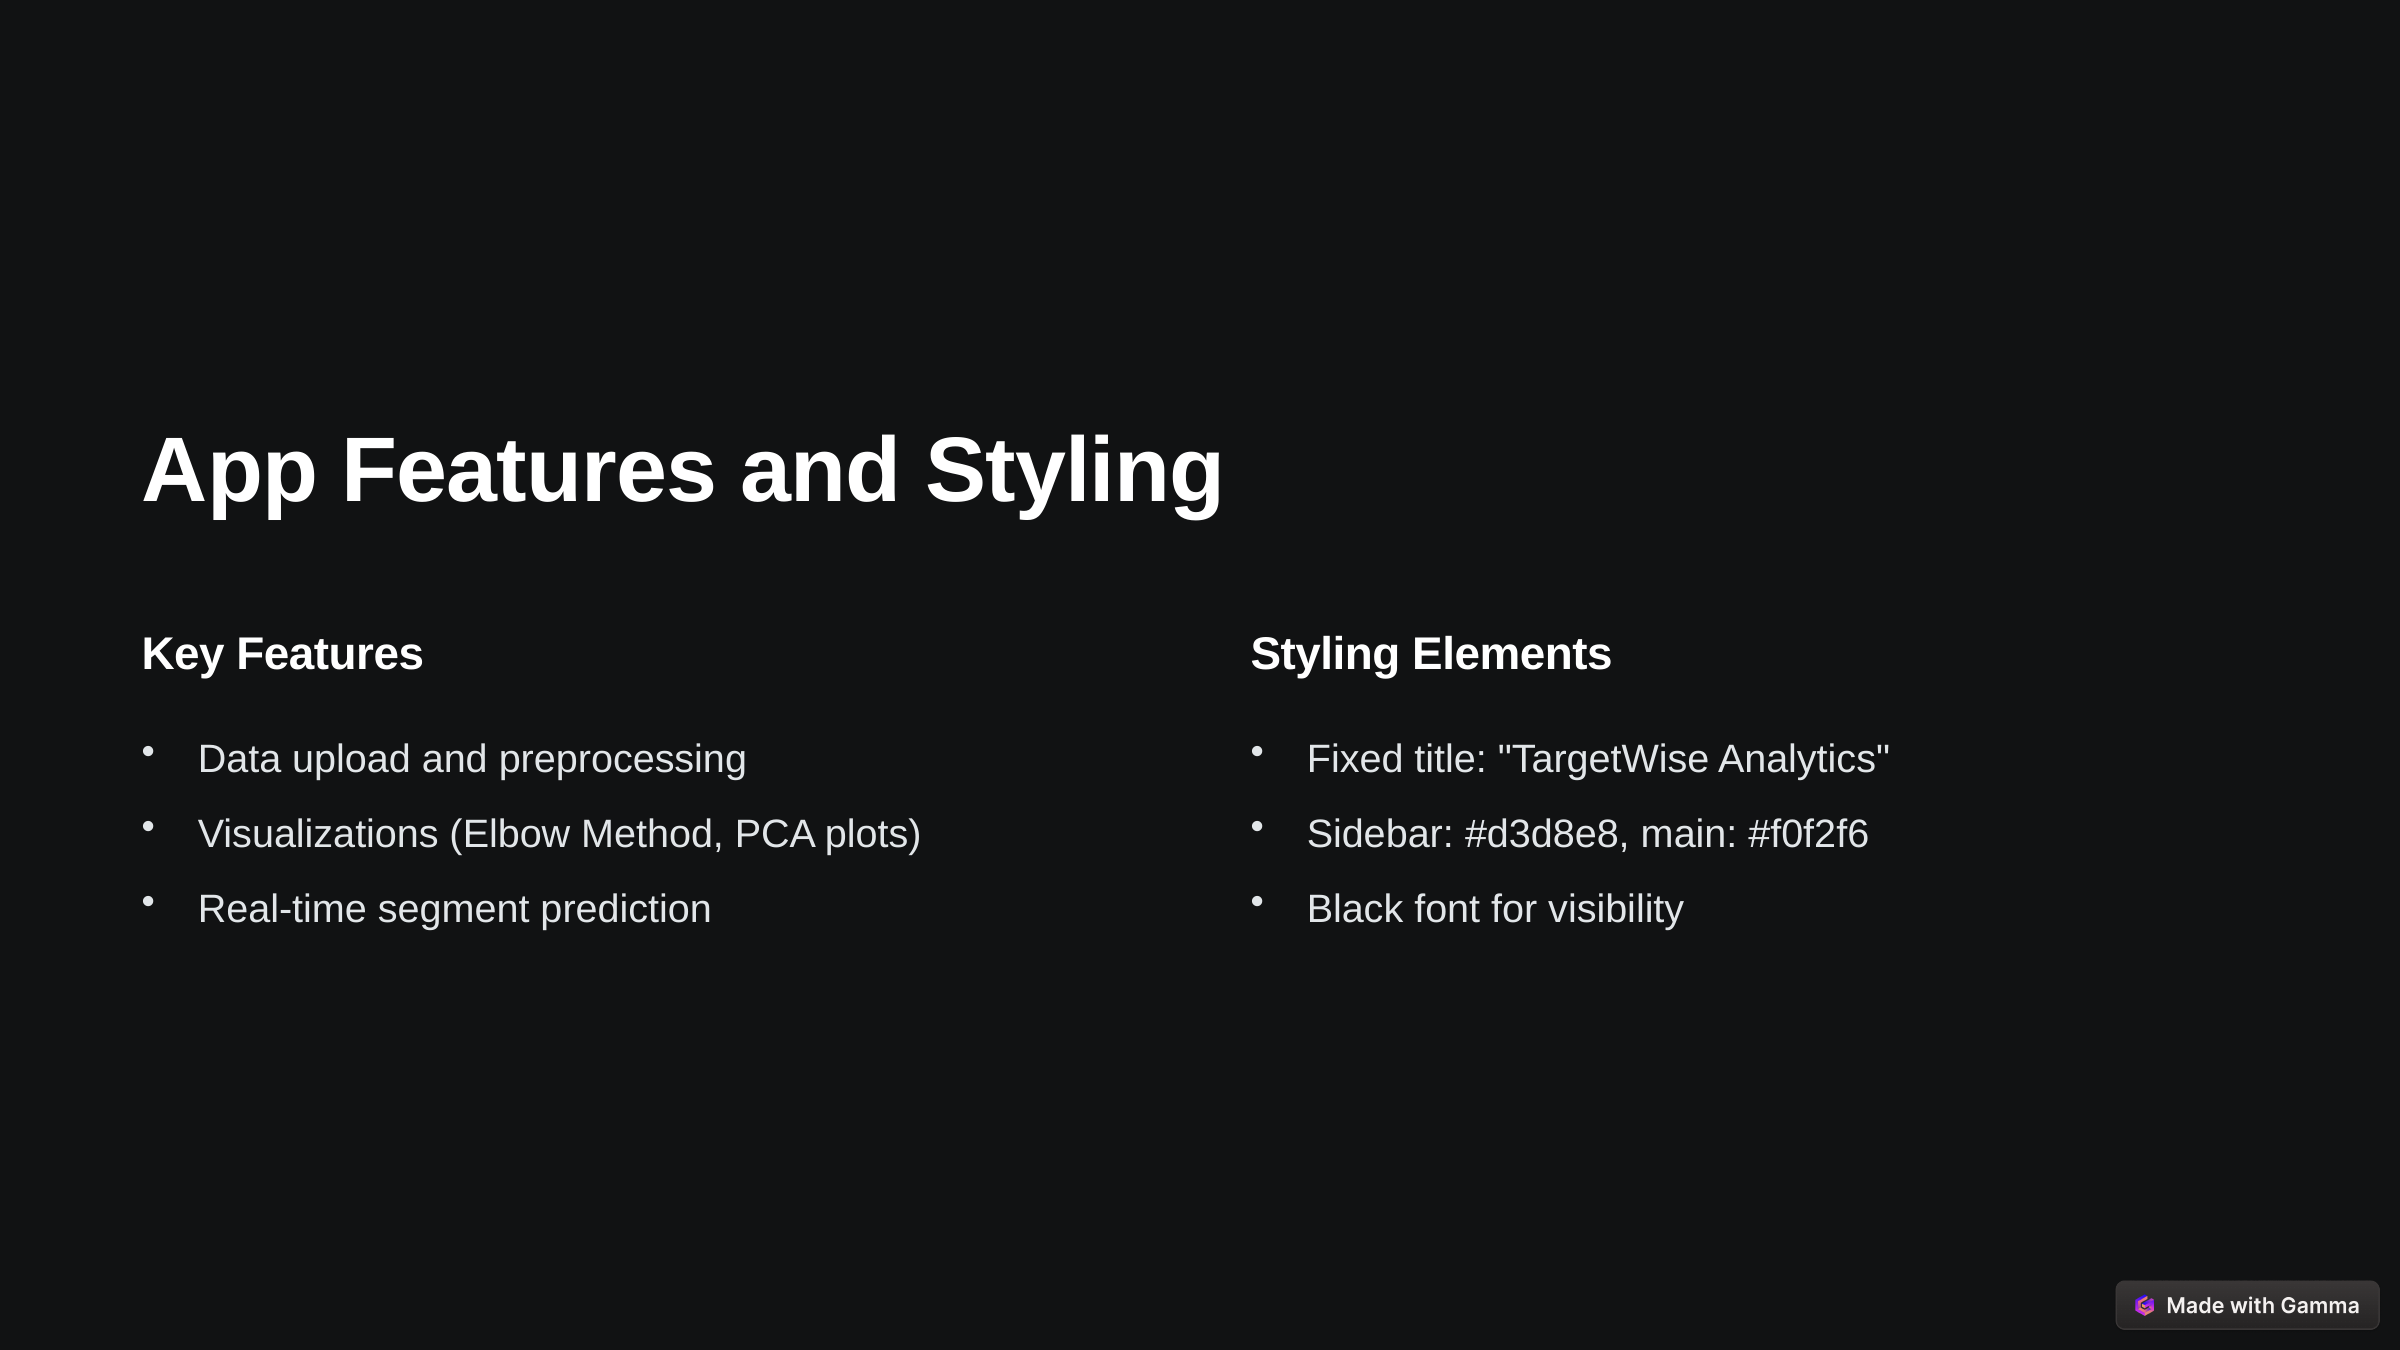

App Features and Styling
Key Features
Styling Elements
Data upload and preprocessing
Fixed title: "TargetWise Analytics"
Visualizations (Elbow Method, PCA plots)
Sidebar: #d3d8e8, main: #f0f2f6
Real-time segment prediction
Black font for visibility